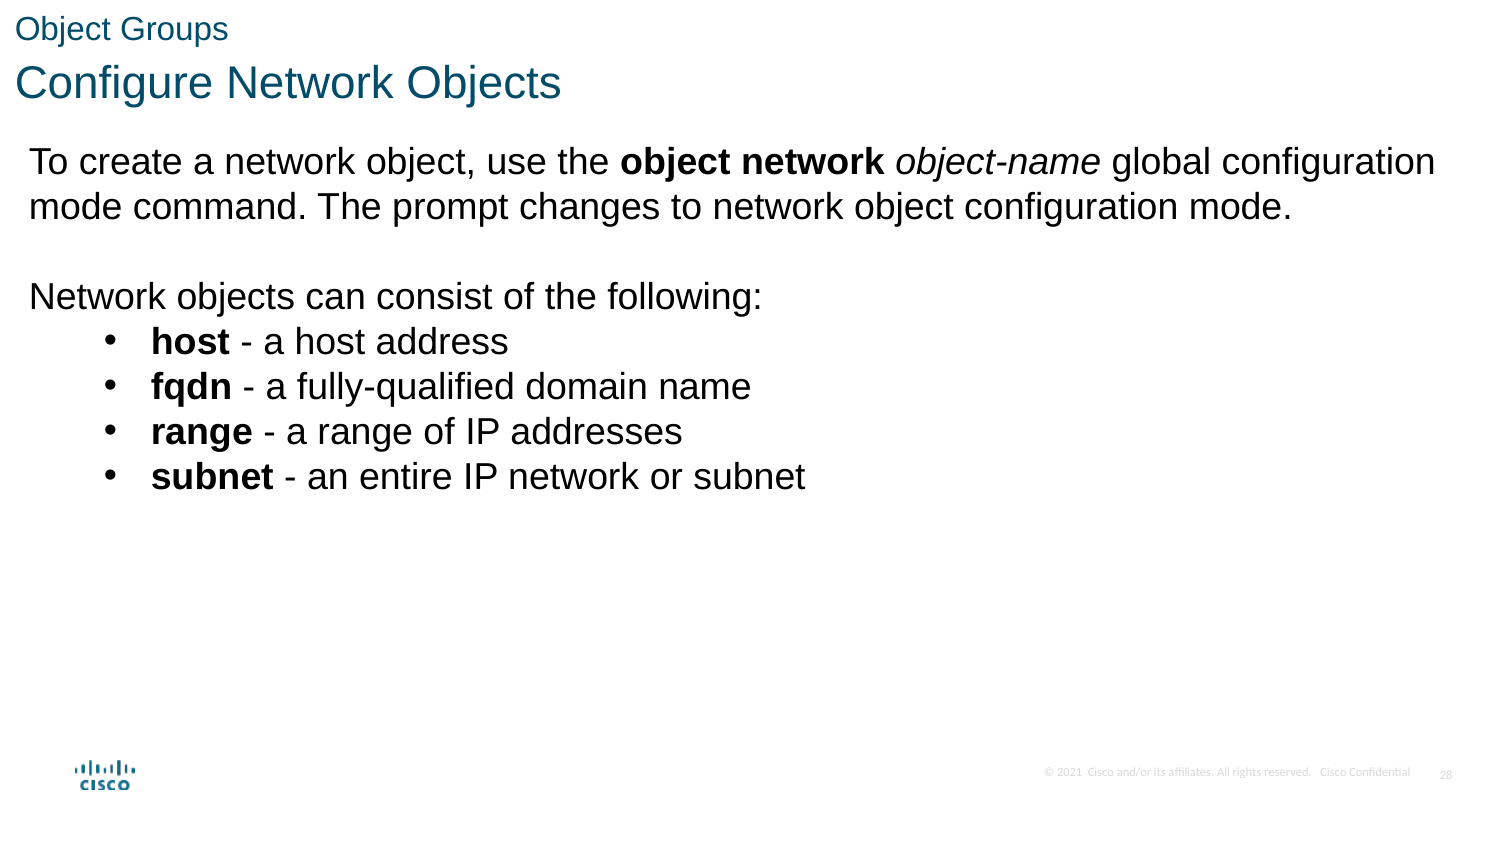

# Object Groups
Configure Network Objects
To create a network object, use the object network object-name global configuration mode command. The prompt changes to network object configuration mode.

Network objects can consist of the following:
host - a host address
fqdn - a fully-qualified domain name
range - a range of IP addresses
subnet - an entire IP network or subnet
28